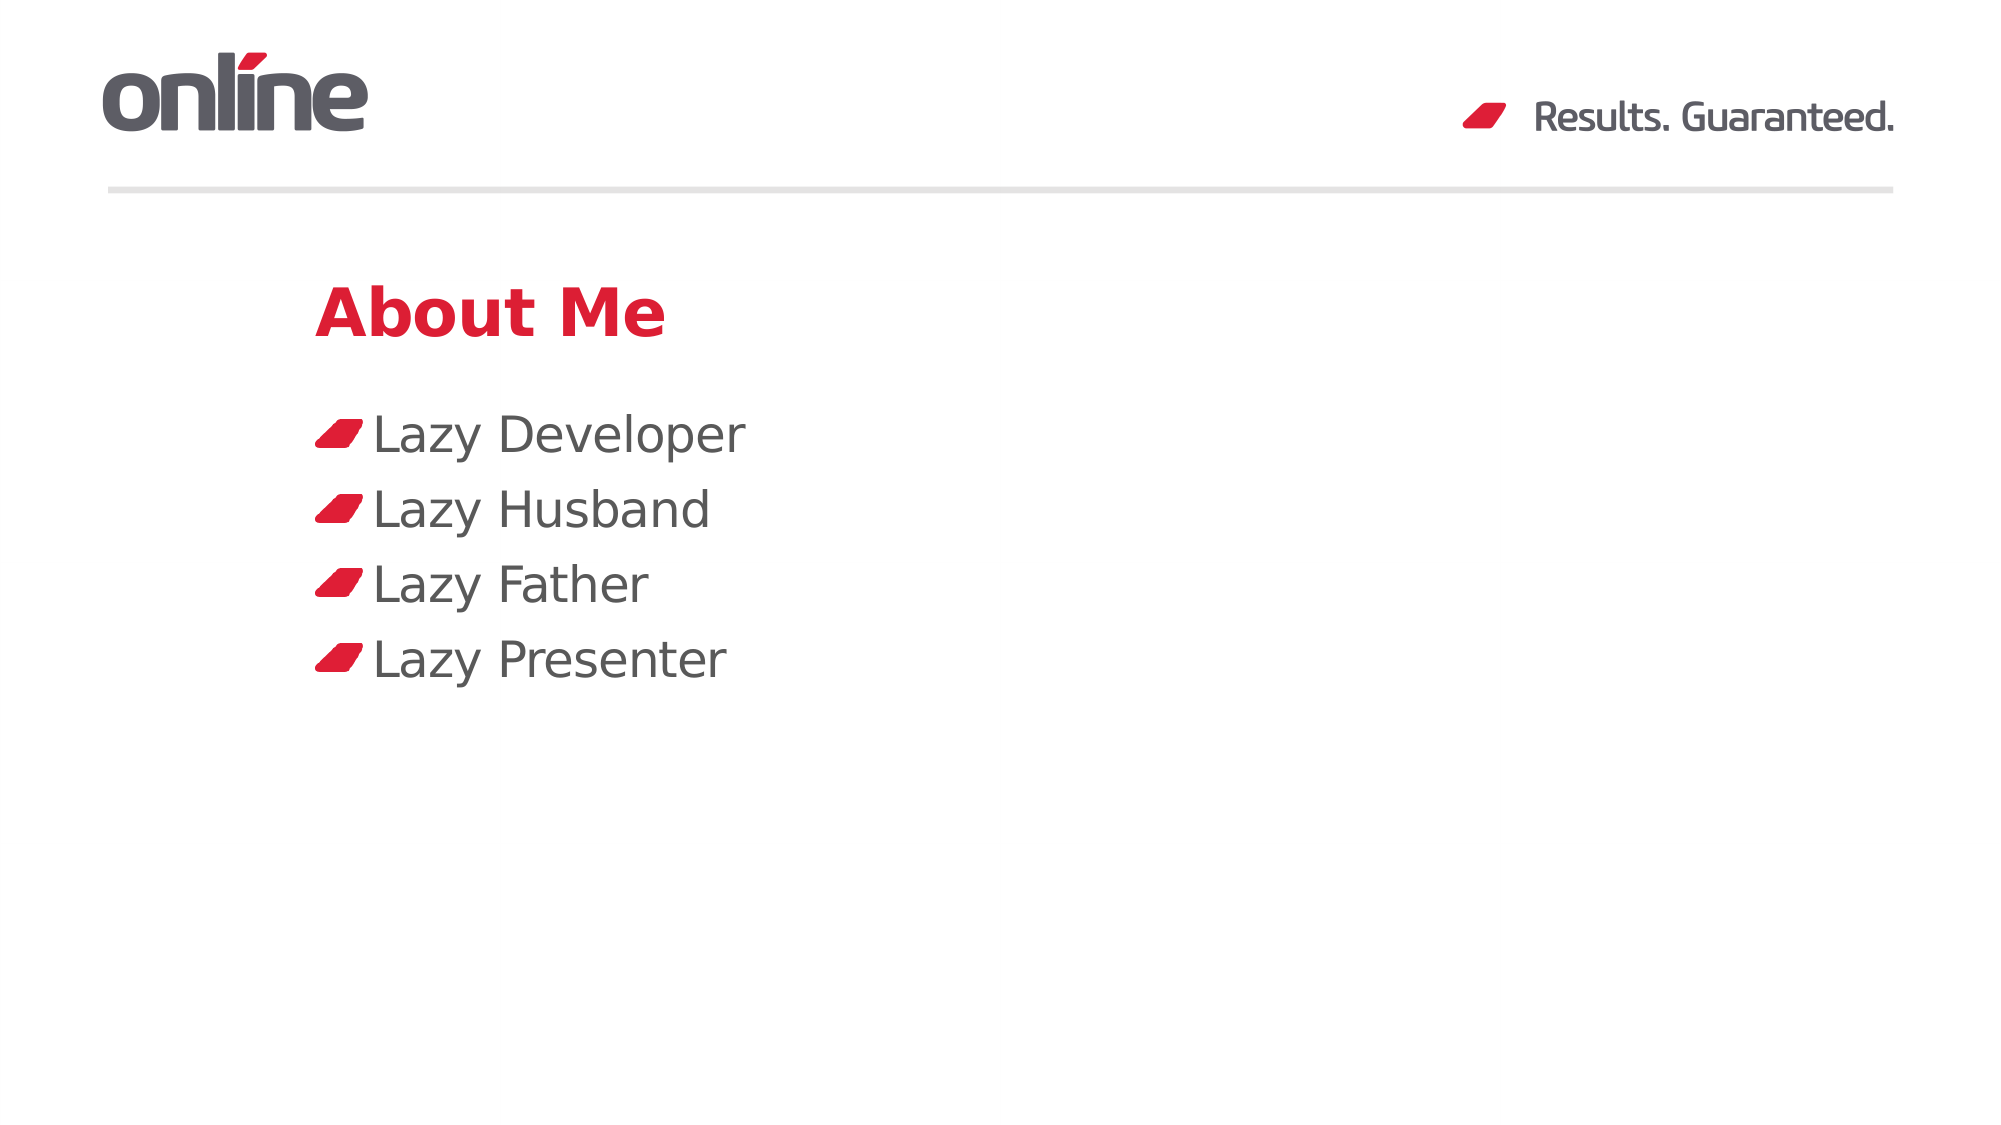

# About Me
Lazy Developer
Lazy Husband
Lazy Father
Lazy Presenter